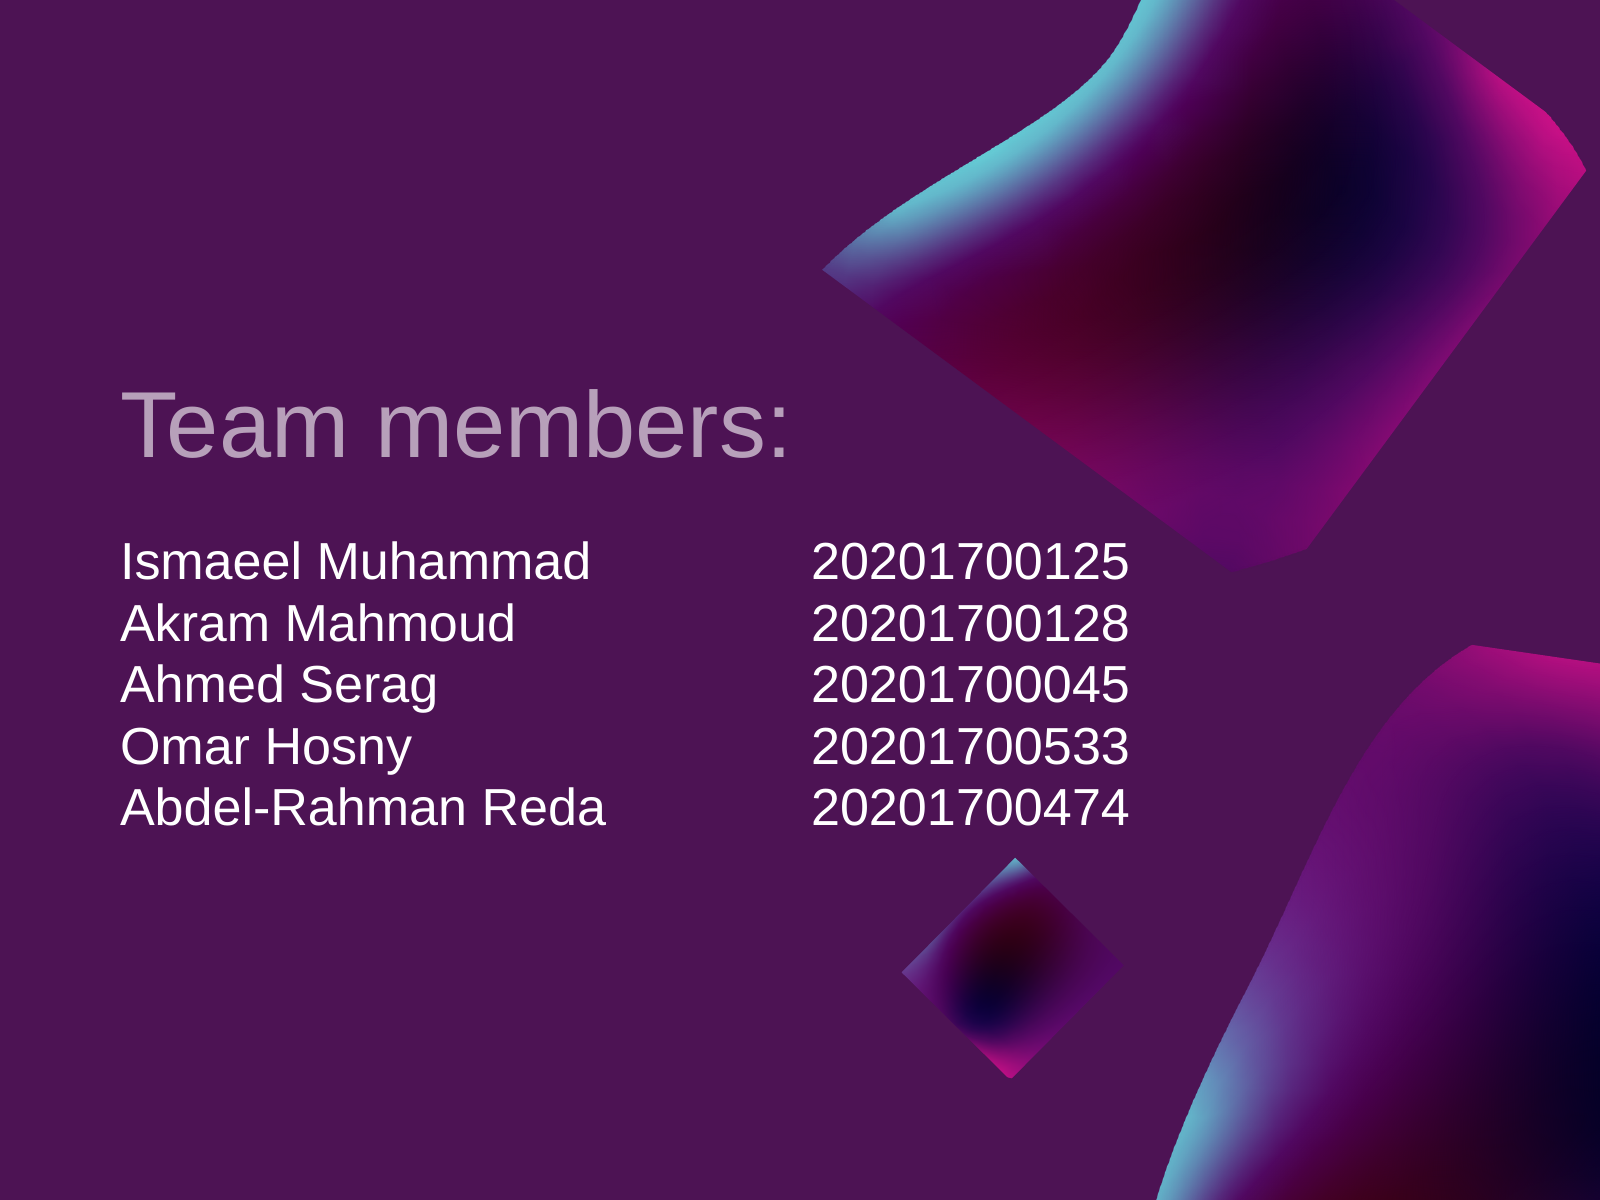

Team members:
Ismaeel Muhammad
Akram Mahmoud
Ahmed Serag
Omar Hosny
Abdel-Rahman Reda
20201700125
20201700128
20201700045
20201700533
20201700474